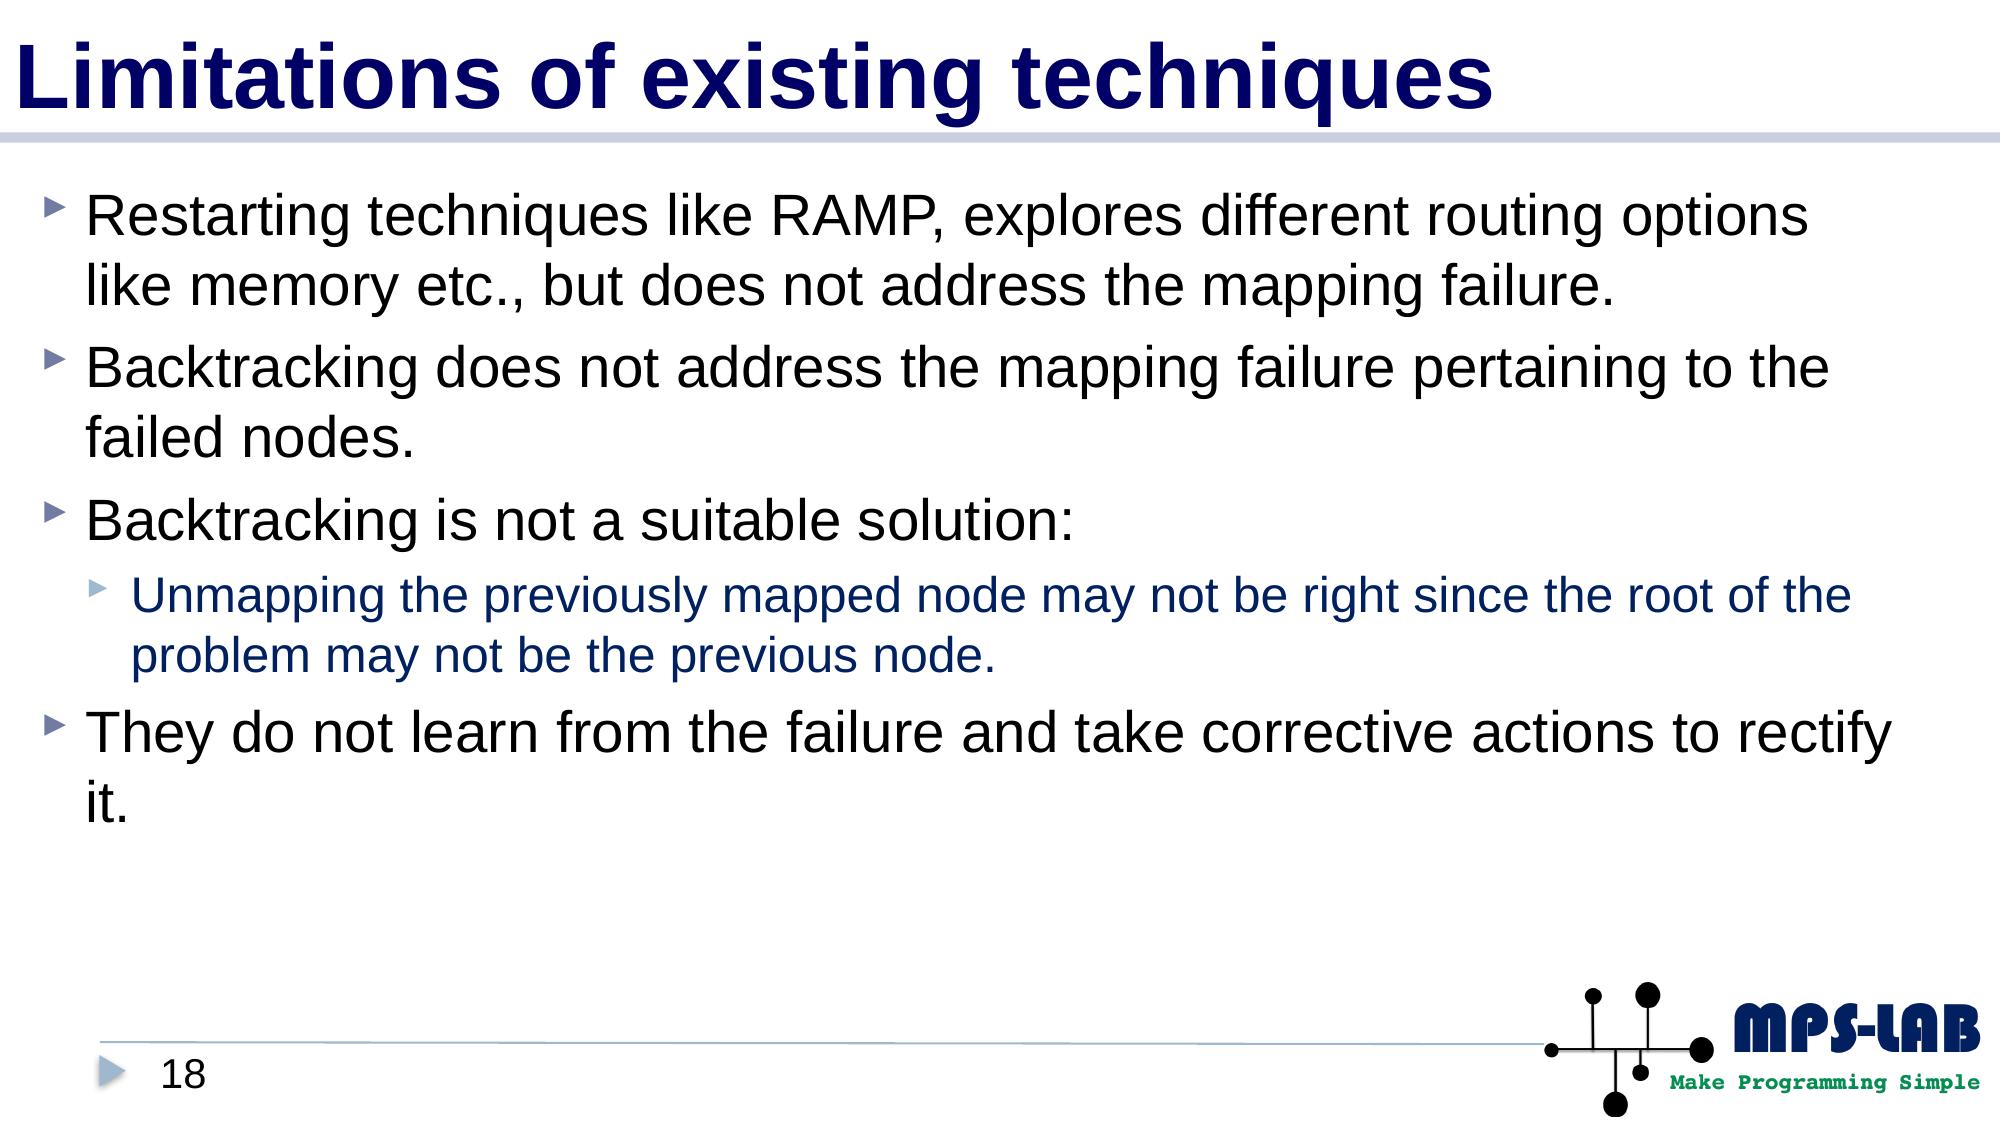

# Limitations of existing techniques
Restarting techniques like RAMP, explores different routing options like memory etc., but does not address the mapping failure.
Backtracking does not address the mapping failure pertaining to the failed nodes.
Backtracking is not a suitable solution:
Unmapping the previously mapped node may not be right since the root of the problem may not be the previous node.
They do not learn from the failure and take corrective actions to rectify it.
18